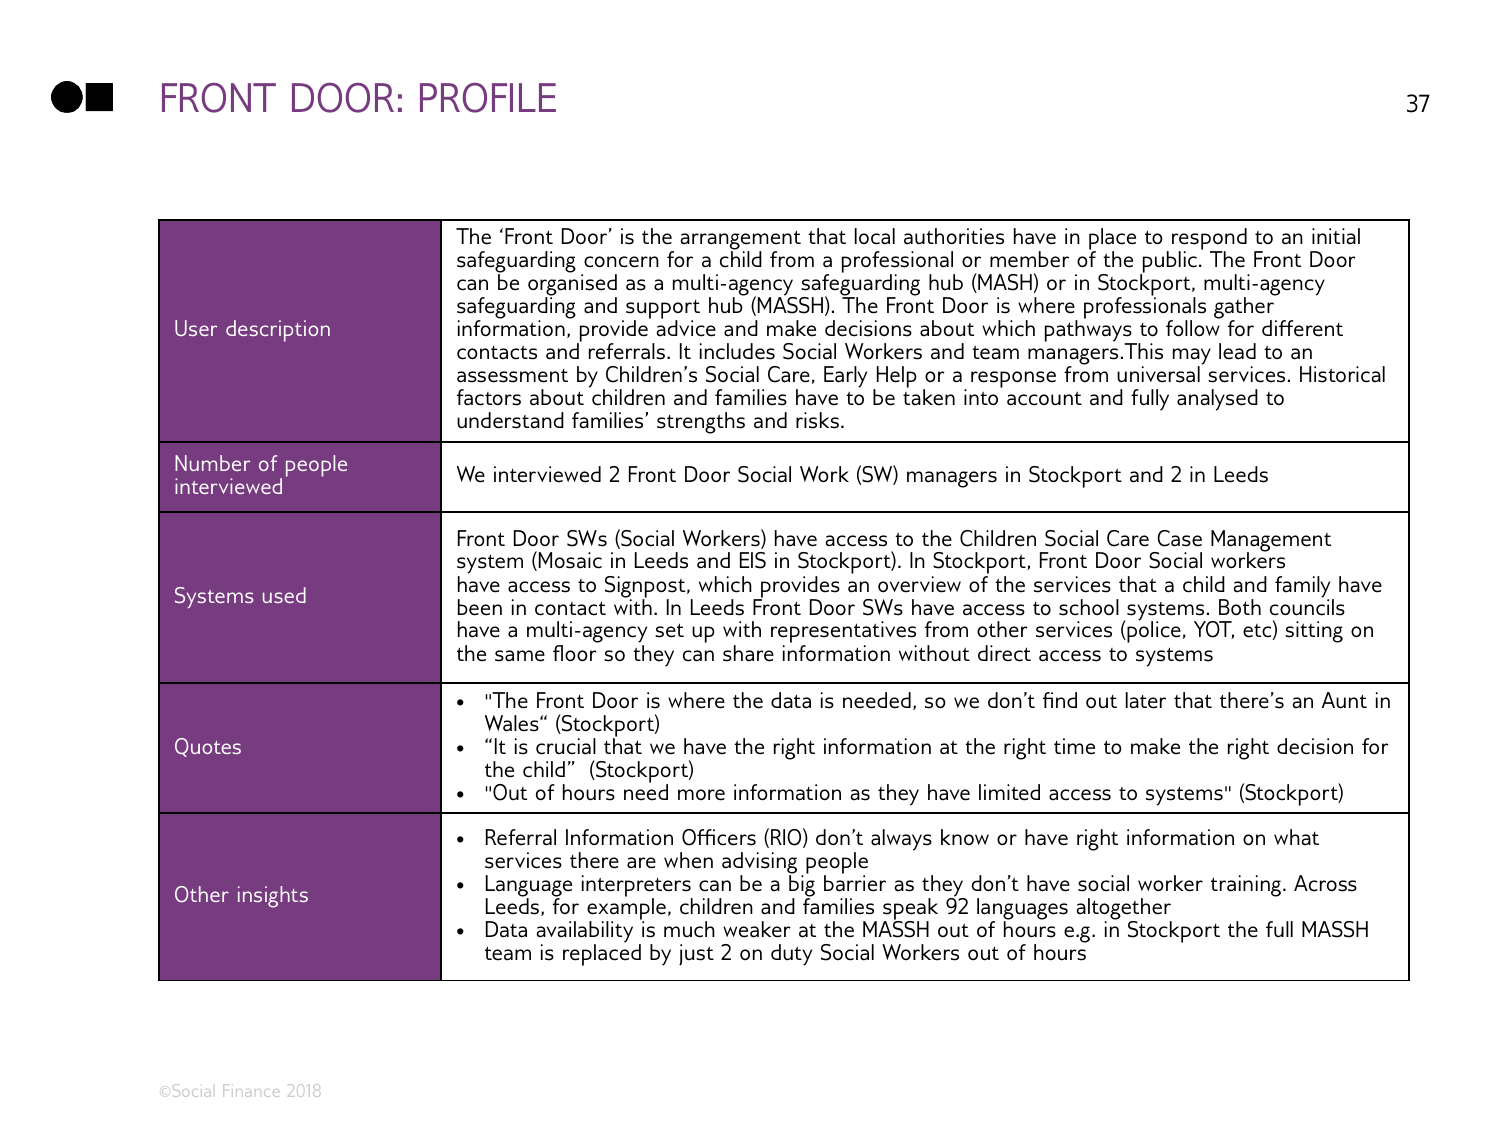

# Front door: profile
37
| User description | The ‘Front Door’ is the arrangement that local authorities have in place to respond to an initial safeguarding concern for a child from a professional or member of the public. The Front Door can be organised as a multi-agency safeguarding hub (MASH) or in Stockport, multi-agency safeguarding and support hub (MASSH). The Front Door is where professionals gather information, provide advice and make decisions about which pathways to follow for different contacts and referrals. It includes Social Workers and team managers.This may lead to an assessment by Children’s Social Care, Early Help or a response from universal services. Historical factors about children and families have to be taken into account and fully analysed to understand families’ strengths and risks. |
| --- | --- |
| Number of people interviewed | We interviewed 2 Front Door Social Work (SW) managers in Stockport and 2 in Leeds |
| Systems used | Front Door SWs (Social Workers) have access to the Children Social Care Case Management system (Mosaic in Leeds and EIS in Stockport). In Stockport, Front Door Social workers have access to Signpost, which provides an overview of the services that a child and family have been in contact with. In Leeds Front Door SWs have access to school systems. Both councils have a multi-agency set up with representatives from other services (police, YOT, etc) sitting on the same floor so they can share information without direct access to systems |
| Quotes | "The Front Door is where the data is needed, so we don’t find out later that there’s an Aunt in Wales“ (Stockport) “It is crucial that we have the right information at the right time to make the right decision for the child”  (Stockport) "Out of hours need more information as they have limited access to systems" (Stockport) |
| Other insights | Referral Information Officers (RIO) don’t always know or have right information on what services there are when advising people  Language interpreters can be a big barrier as they don’t have social worker training. Across Leeds, for example, children and families speak 92 languages altogether Data availability is much weaker at the MASSH out of hours e.g. in Stockport the full MASSH team is replaced by just 2 on duty Social Workers out of hours |